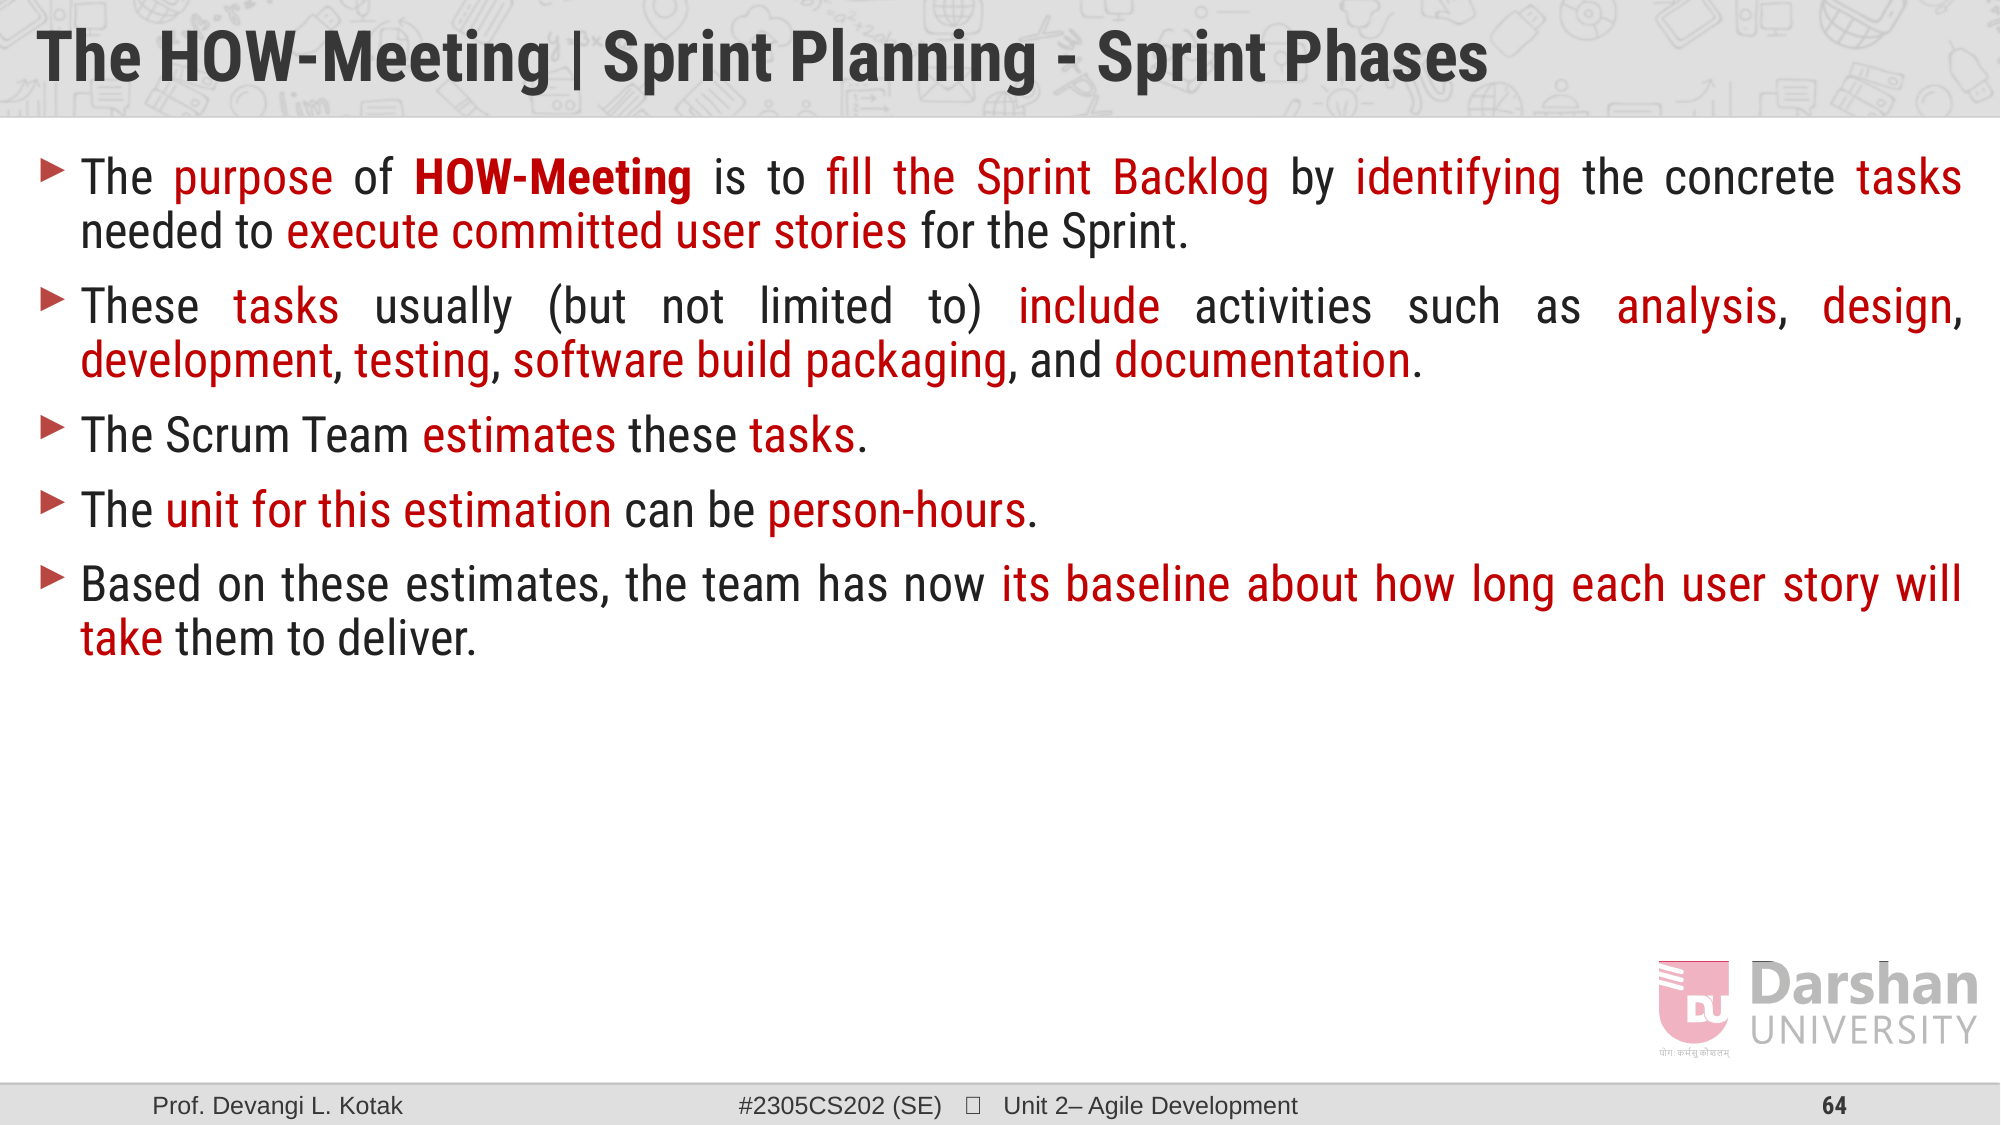

# The HOW-Meeting | Sprint Planning - Sprint Phases
The purpose of HOW-Meeting is to fill the Sprint Backlog by identifying the concrete tasks needed to execute committed user stories for the Sprint.
These tasks usually (but not limited to) include activities such as analysis, design, development, testing, software build packaging, and documentation.
The Scrum Team estimates these tasks.
The unit for this estimation can be person-hours.
Based on these estimates, the team has now its baseline about how long each user story will take them to deliver.